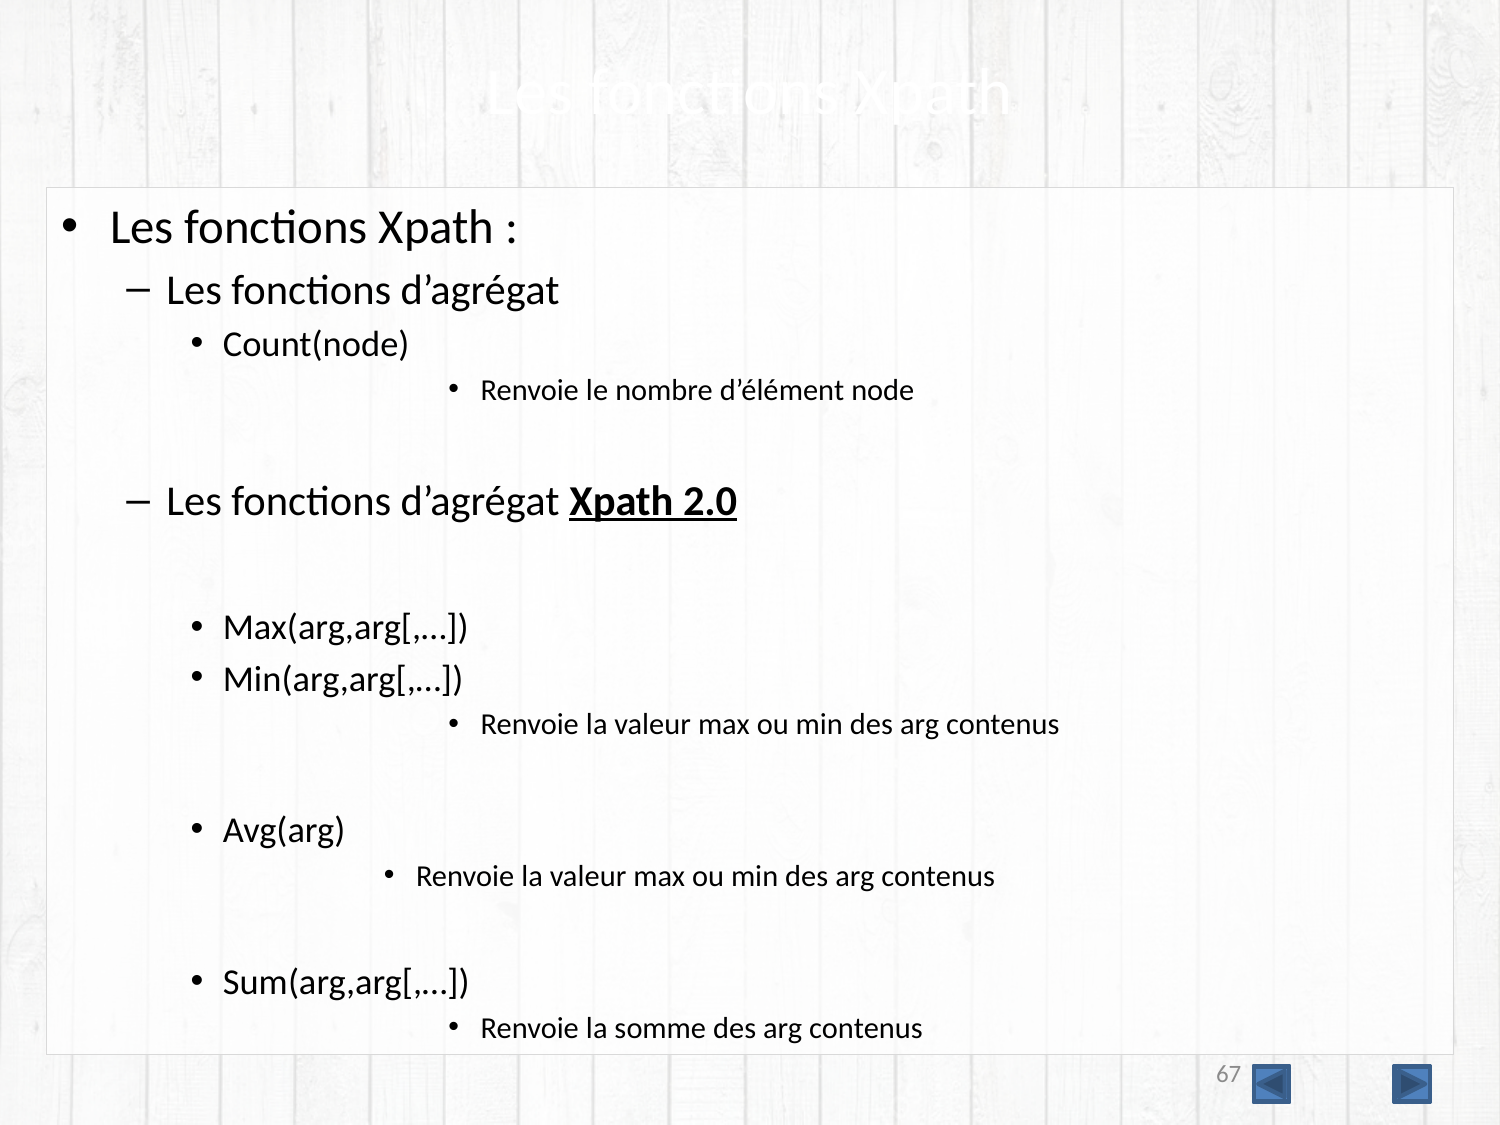

# Les fonctions Xpath
Les fonctions Xpath :
Les fonctions d’agrégat
Count(node)
Renvoie le nombre d’élément node

Les fonctions d’agrégat Xpath 2.0

Max(arg,arg[,…])
Min(arg,arg[,…])
Renvoie la valeur max ou min des arg contenus

Avg(arg)
Renvoie la valeur max ou min des arg contenus

Sum(arg,arg[,…])
Renvoie la somme des arg contenus
67